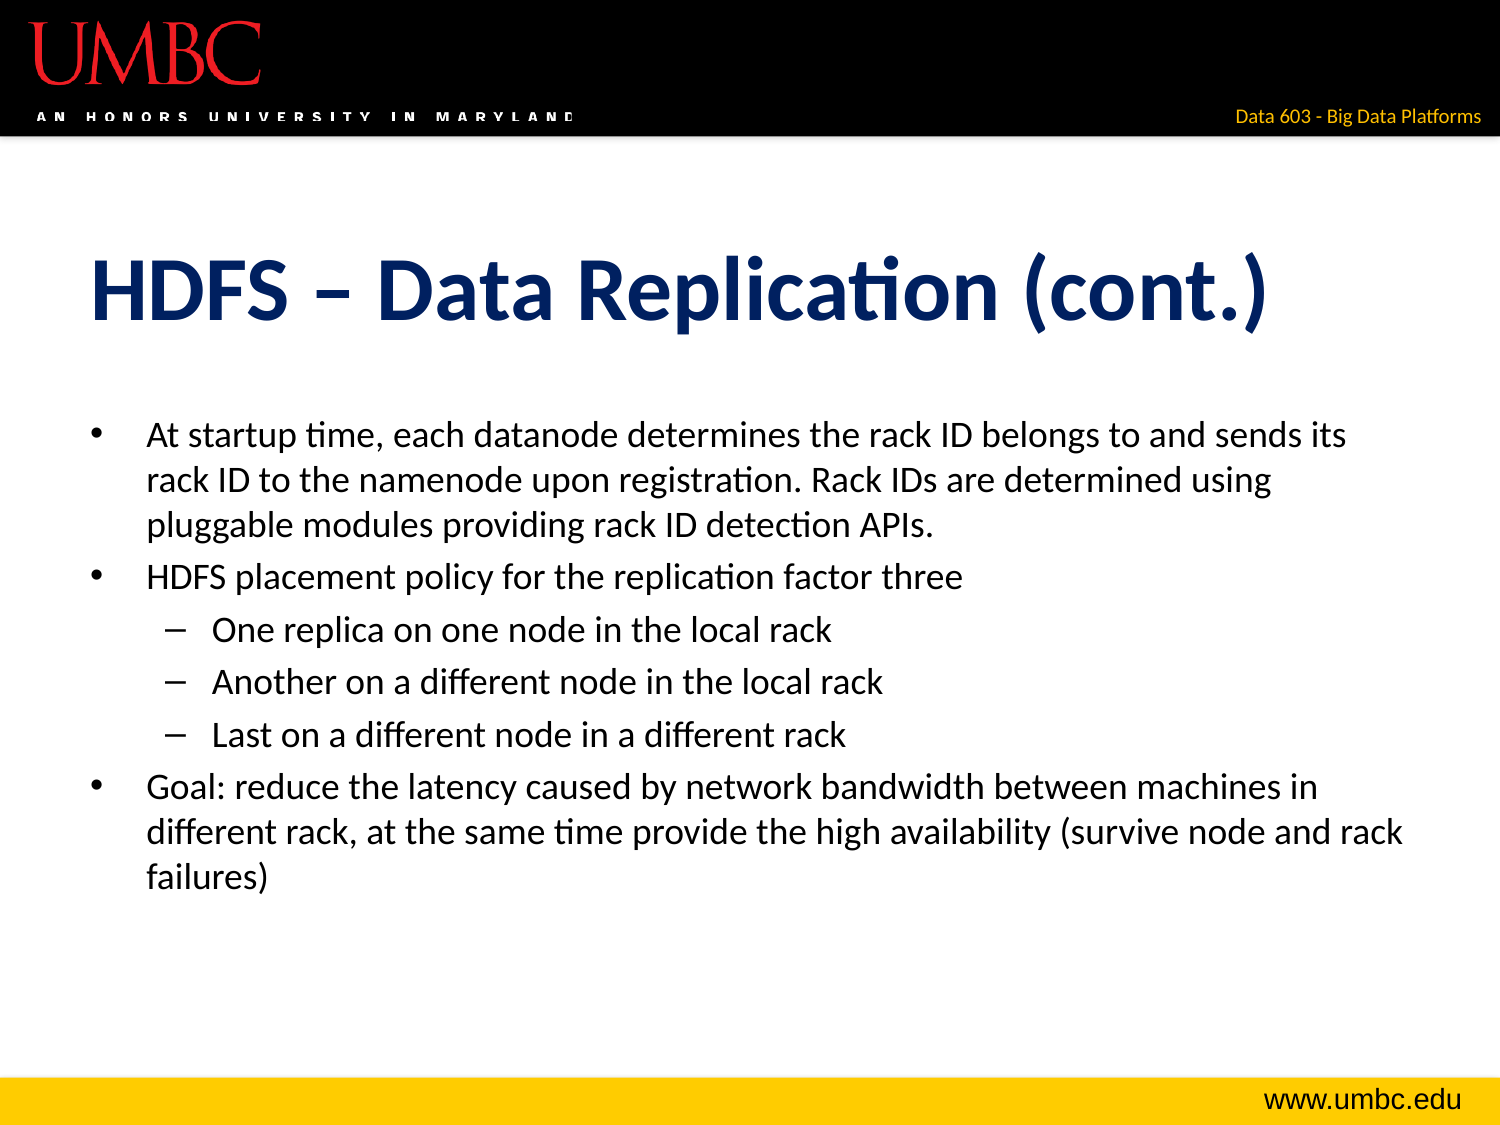

# HDFS – Data Replication (cont.)
At startup time, each datanode determines the rack ID belongs to and sends its rack ID to the namenode upon registration. Rack IDs are determined using pluggable modules providing rack ID detection APIs.
HDFS placement policy for the replication factor three
One replica on one node in the local rack
Another on a different node in the local rack
Last on a different node in a different rack
Goal: reduce the latency caused by network bandwidth between machines in different rack, at the same time provide the high availability (survive node and rack failures)